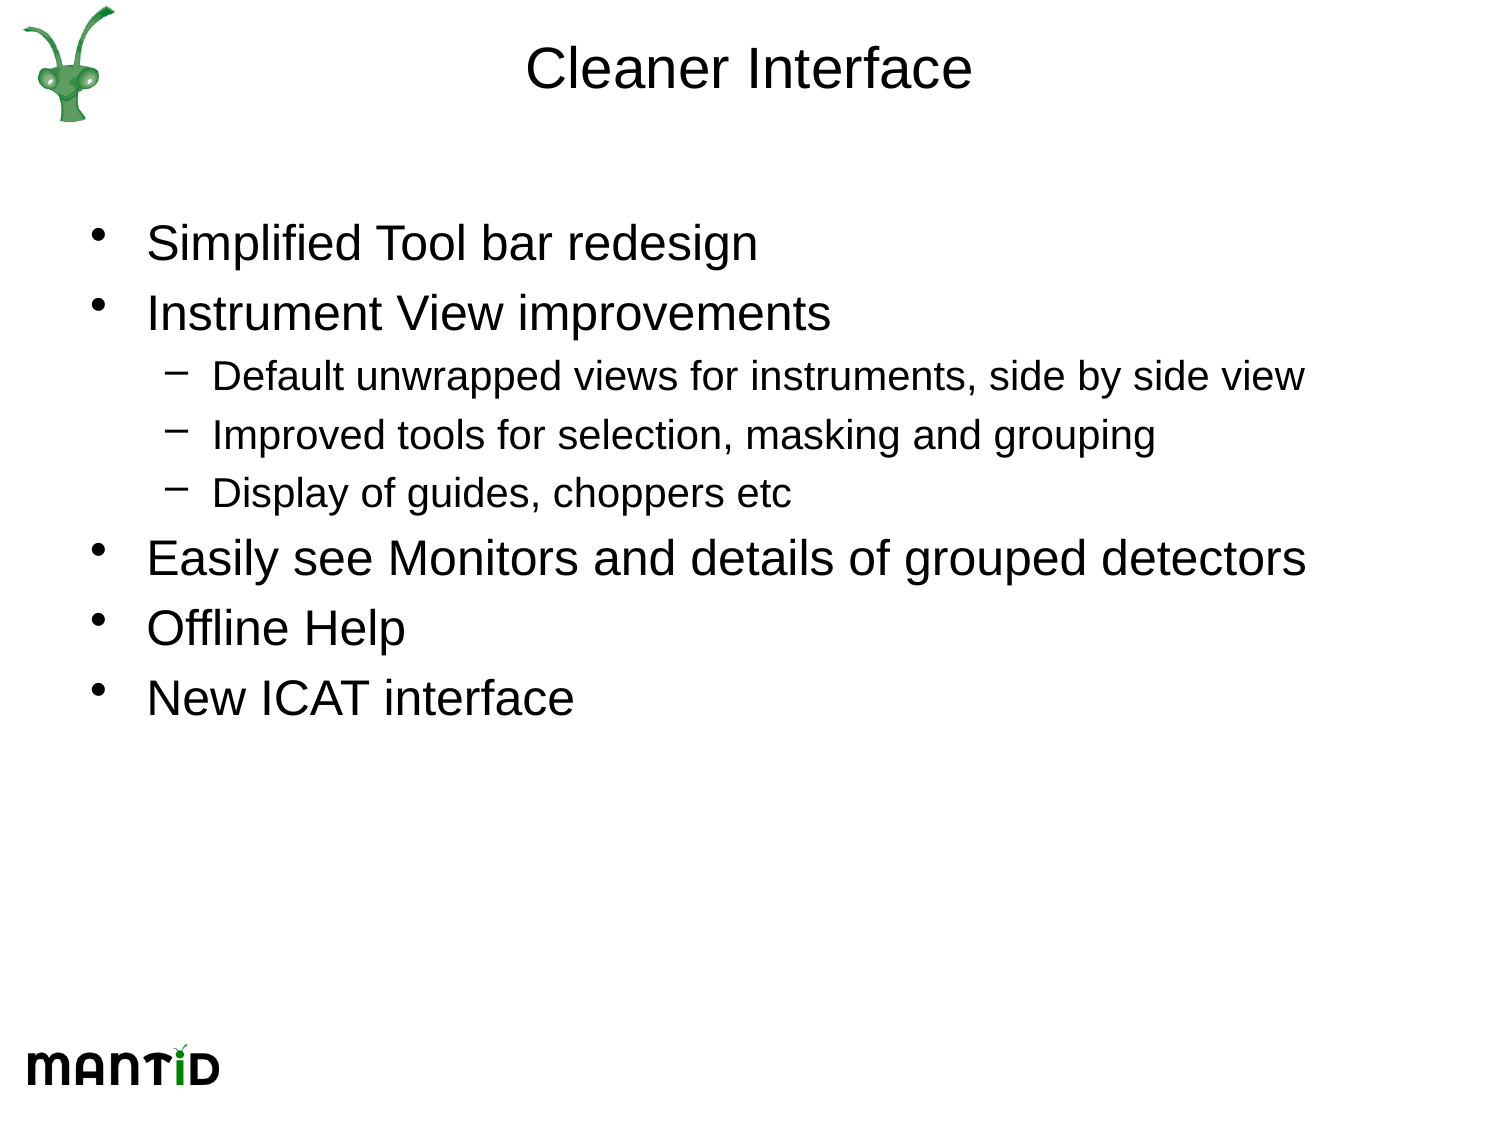

# Cleaner Interface
Simplified Tool bar redesign
Instrument View improvements
Default unwrapped views for instruments, side by side view
Improved tools for selection, masking and grouping
Display of guides, choppers etc
Easily see Monitors and details of grouped detectors
Offline Help
New ICAT interface